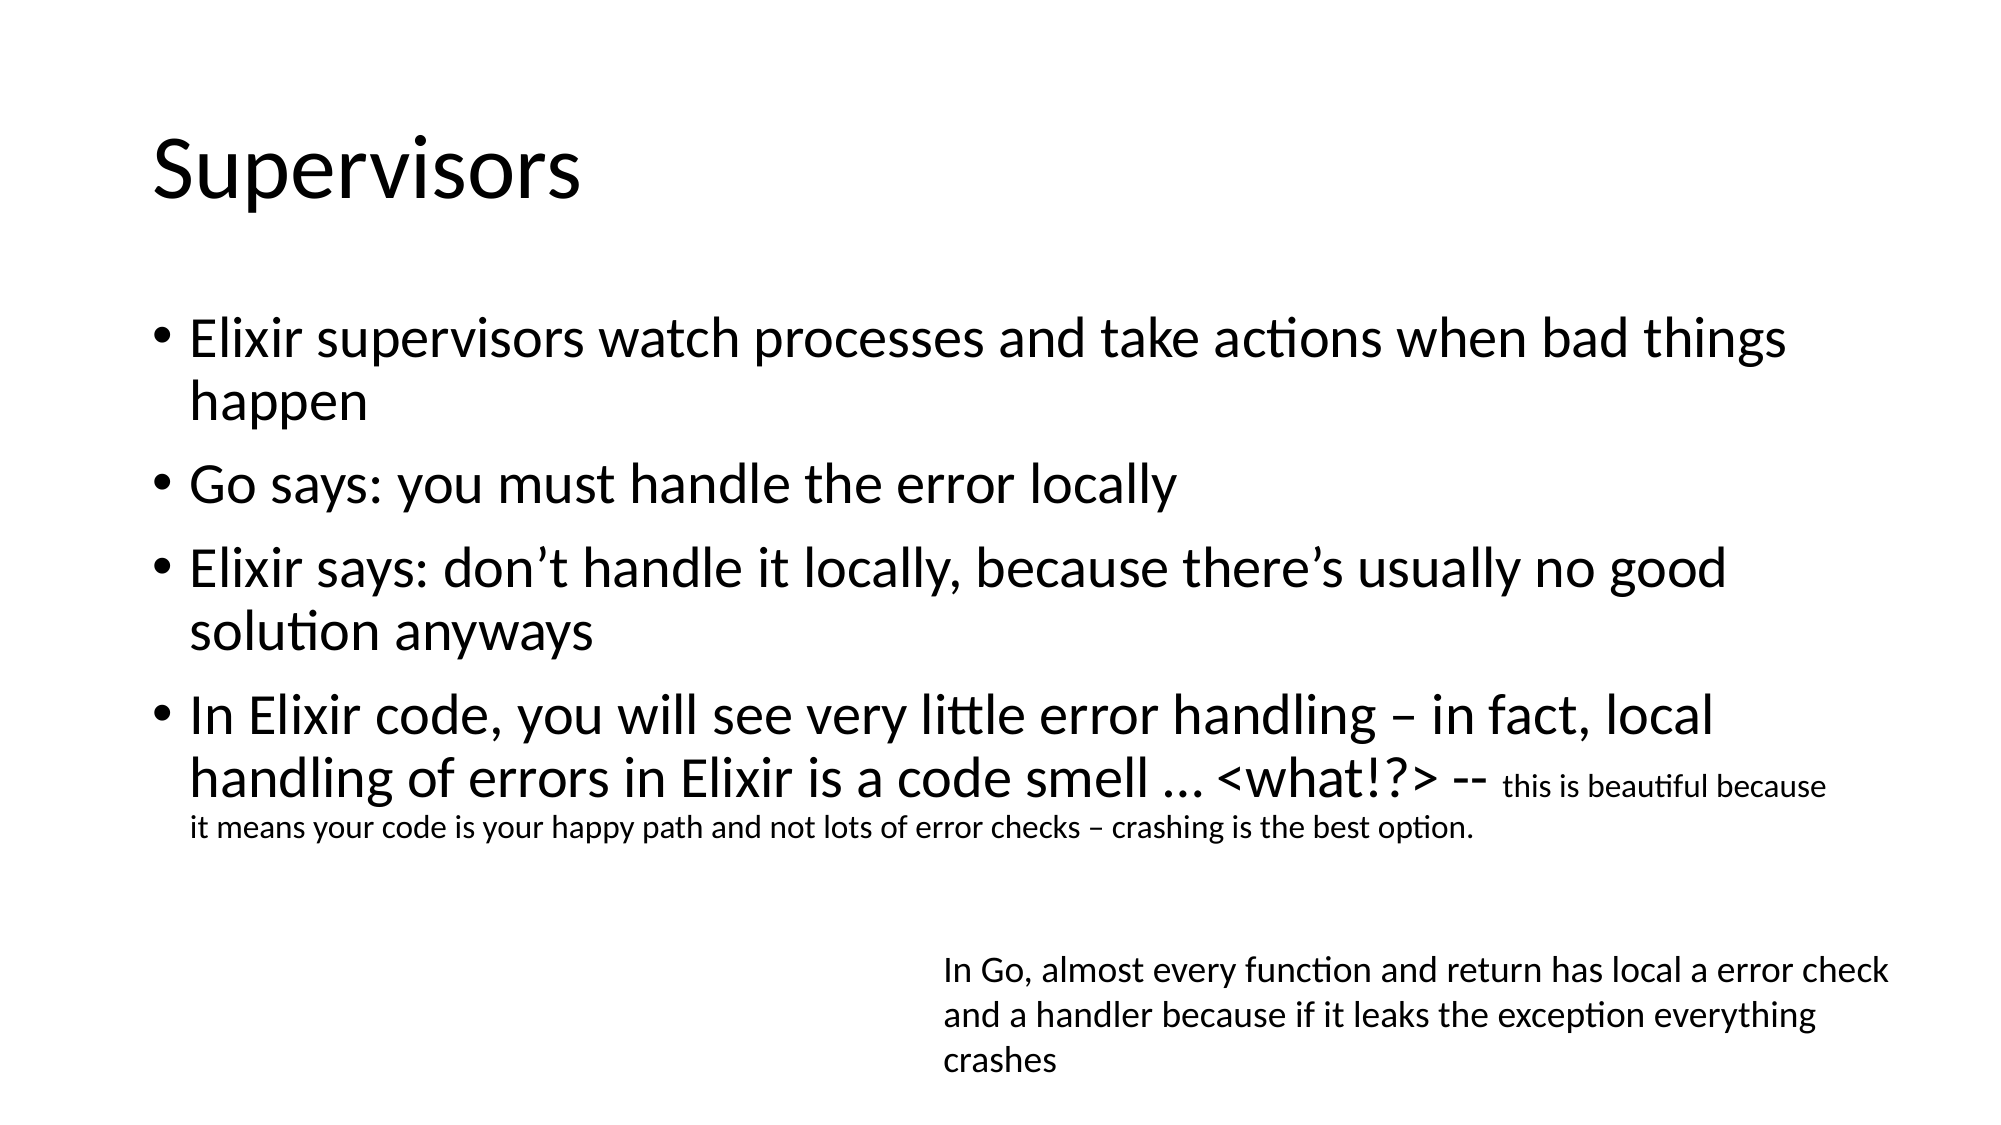

# Supervisors
Elixir supervisors watch processes and take actions when bad things happen
Go says: you must handle the error locally
Elixir says: don’t handle it locally, because there’s usually no good solution anyways
In Elixir code, you will see very little error handling – in fact, local handling of errors in Elixir is a code smell … <what!?> -- this is beautiful because it means your code is your happy path and not lots of error checks – crashing is the best option.

In Go, almost every function and return has local a error check and a handler because if it leaks the exception everything crashes